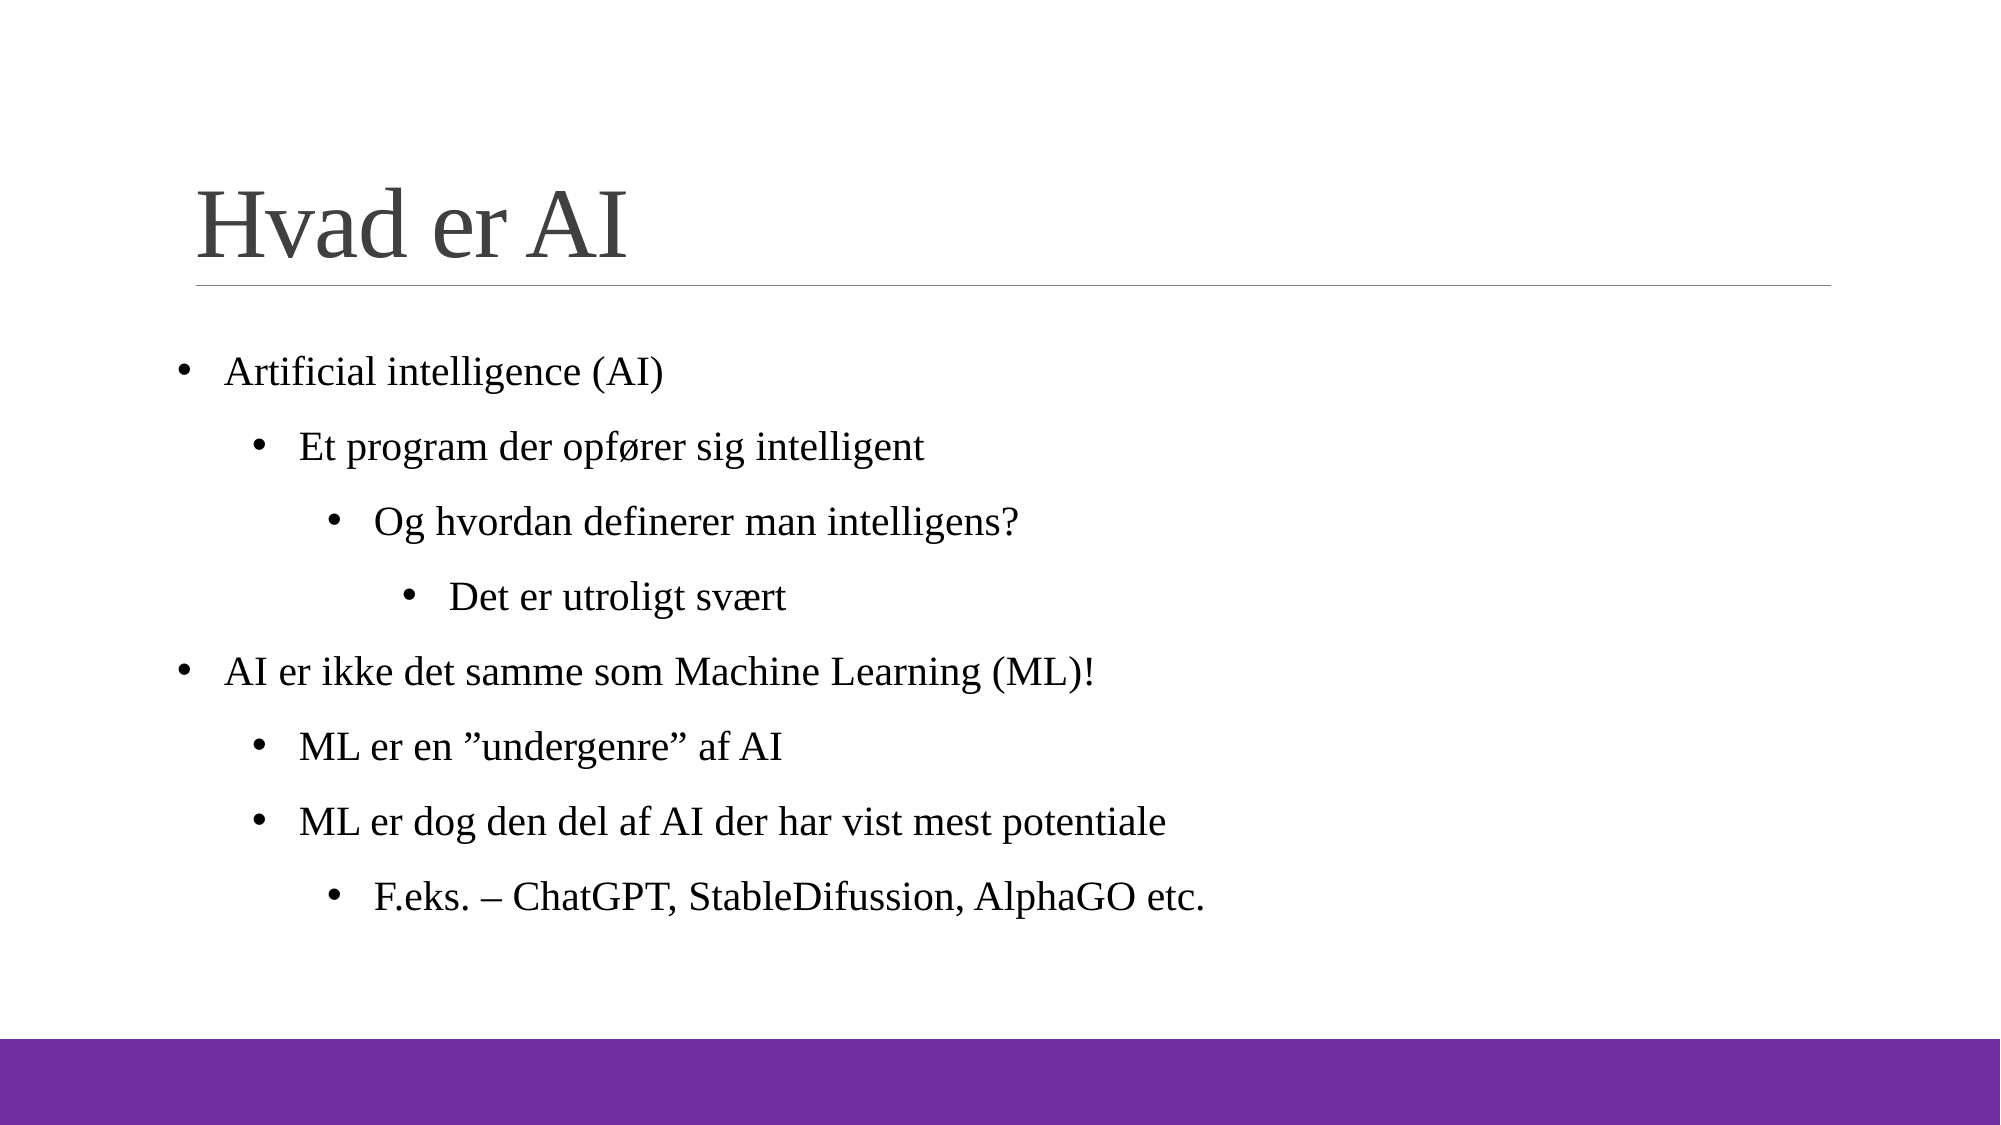

# Hvad er AI
Artificial intelligence (AI)
Et program der opfører sig intelligent
Og hvordan definerer man intelligens?
Det er utroligt svært
AI er ikke det samme som Machine Learning (ML)!
ML er en ”undergenre” af AI
ML er dog den del af AI der har vist mest potentiale
F.eks. – ChatGPT, StableDifussion, AlphaGO etc.